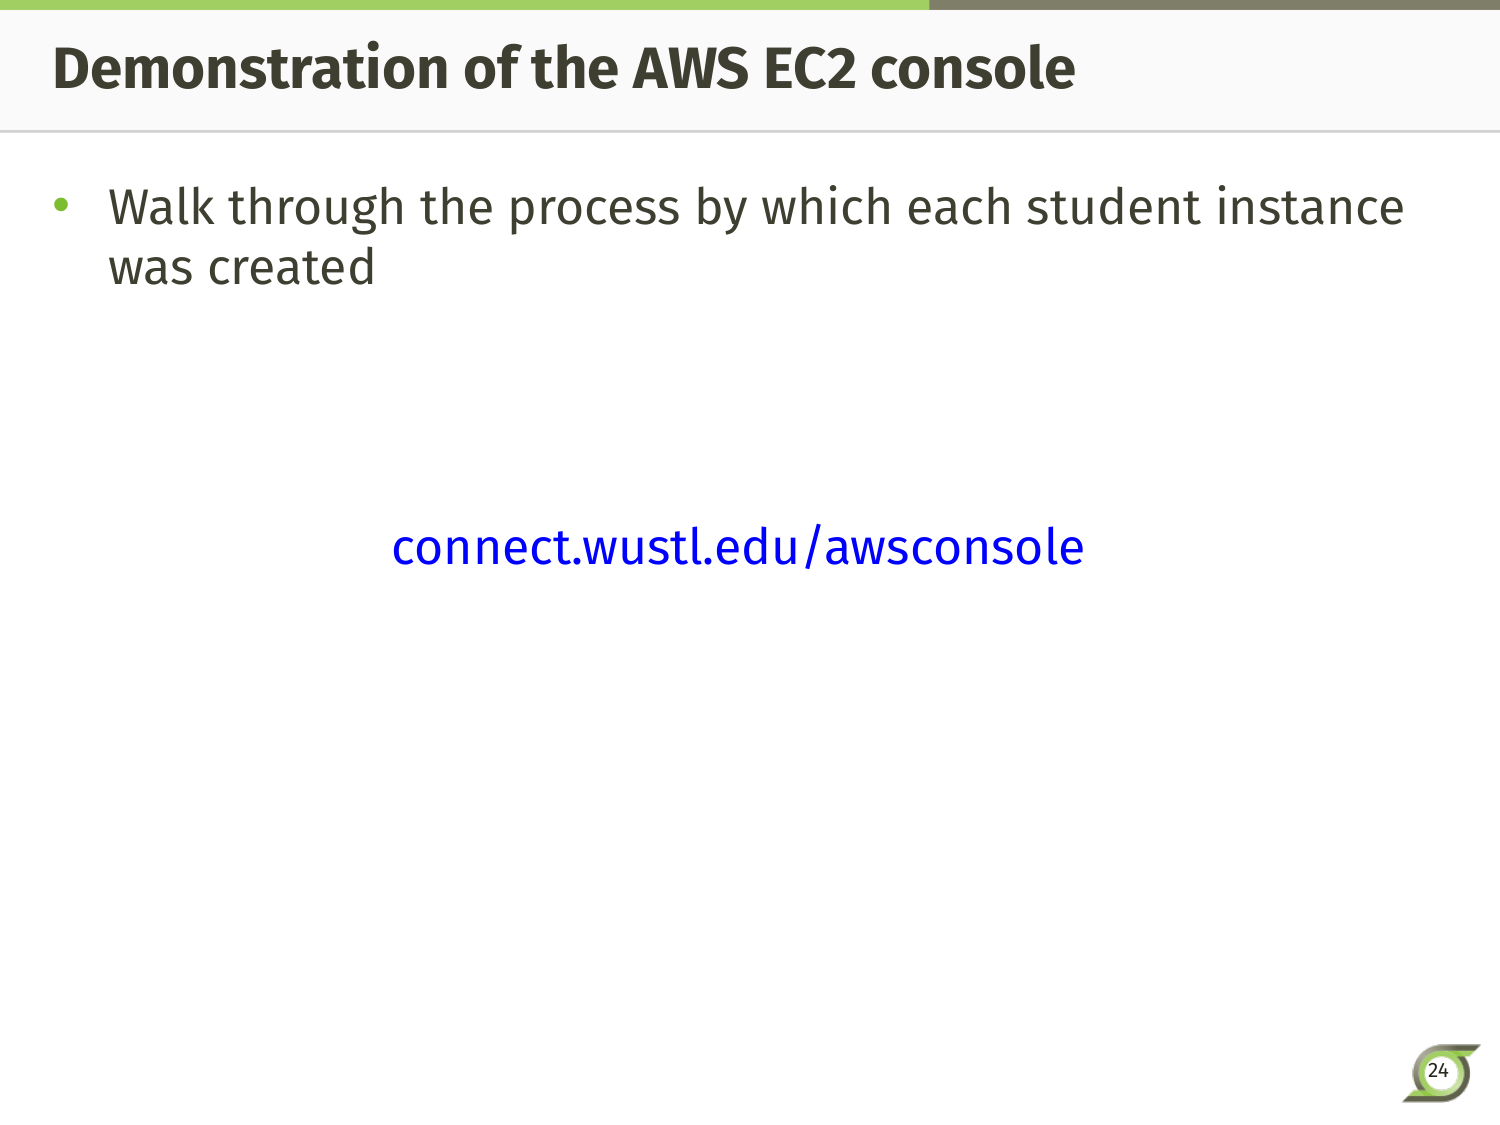

# Demonstration of the AWS EC2 console
Walk through the process by which each student instance was created

connect.wustl.edu/awsconsole